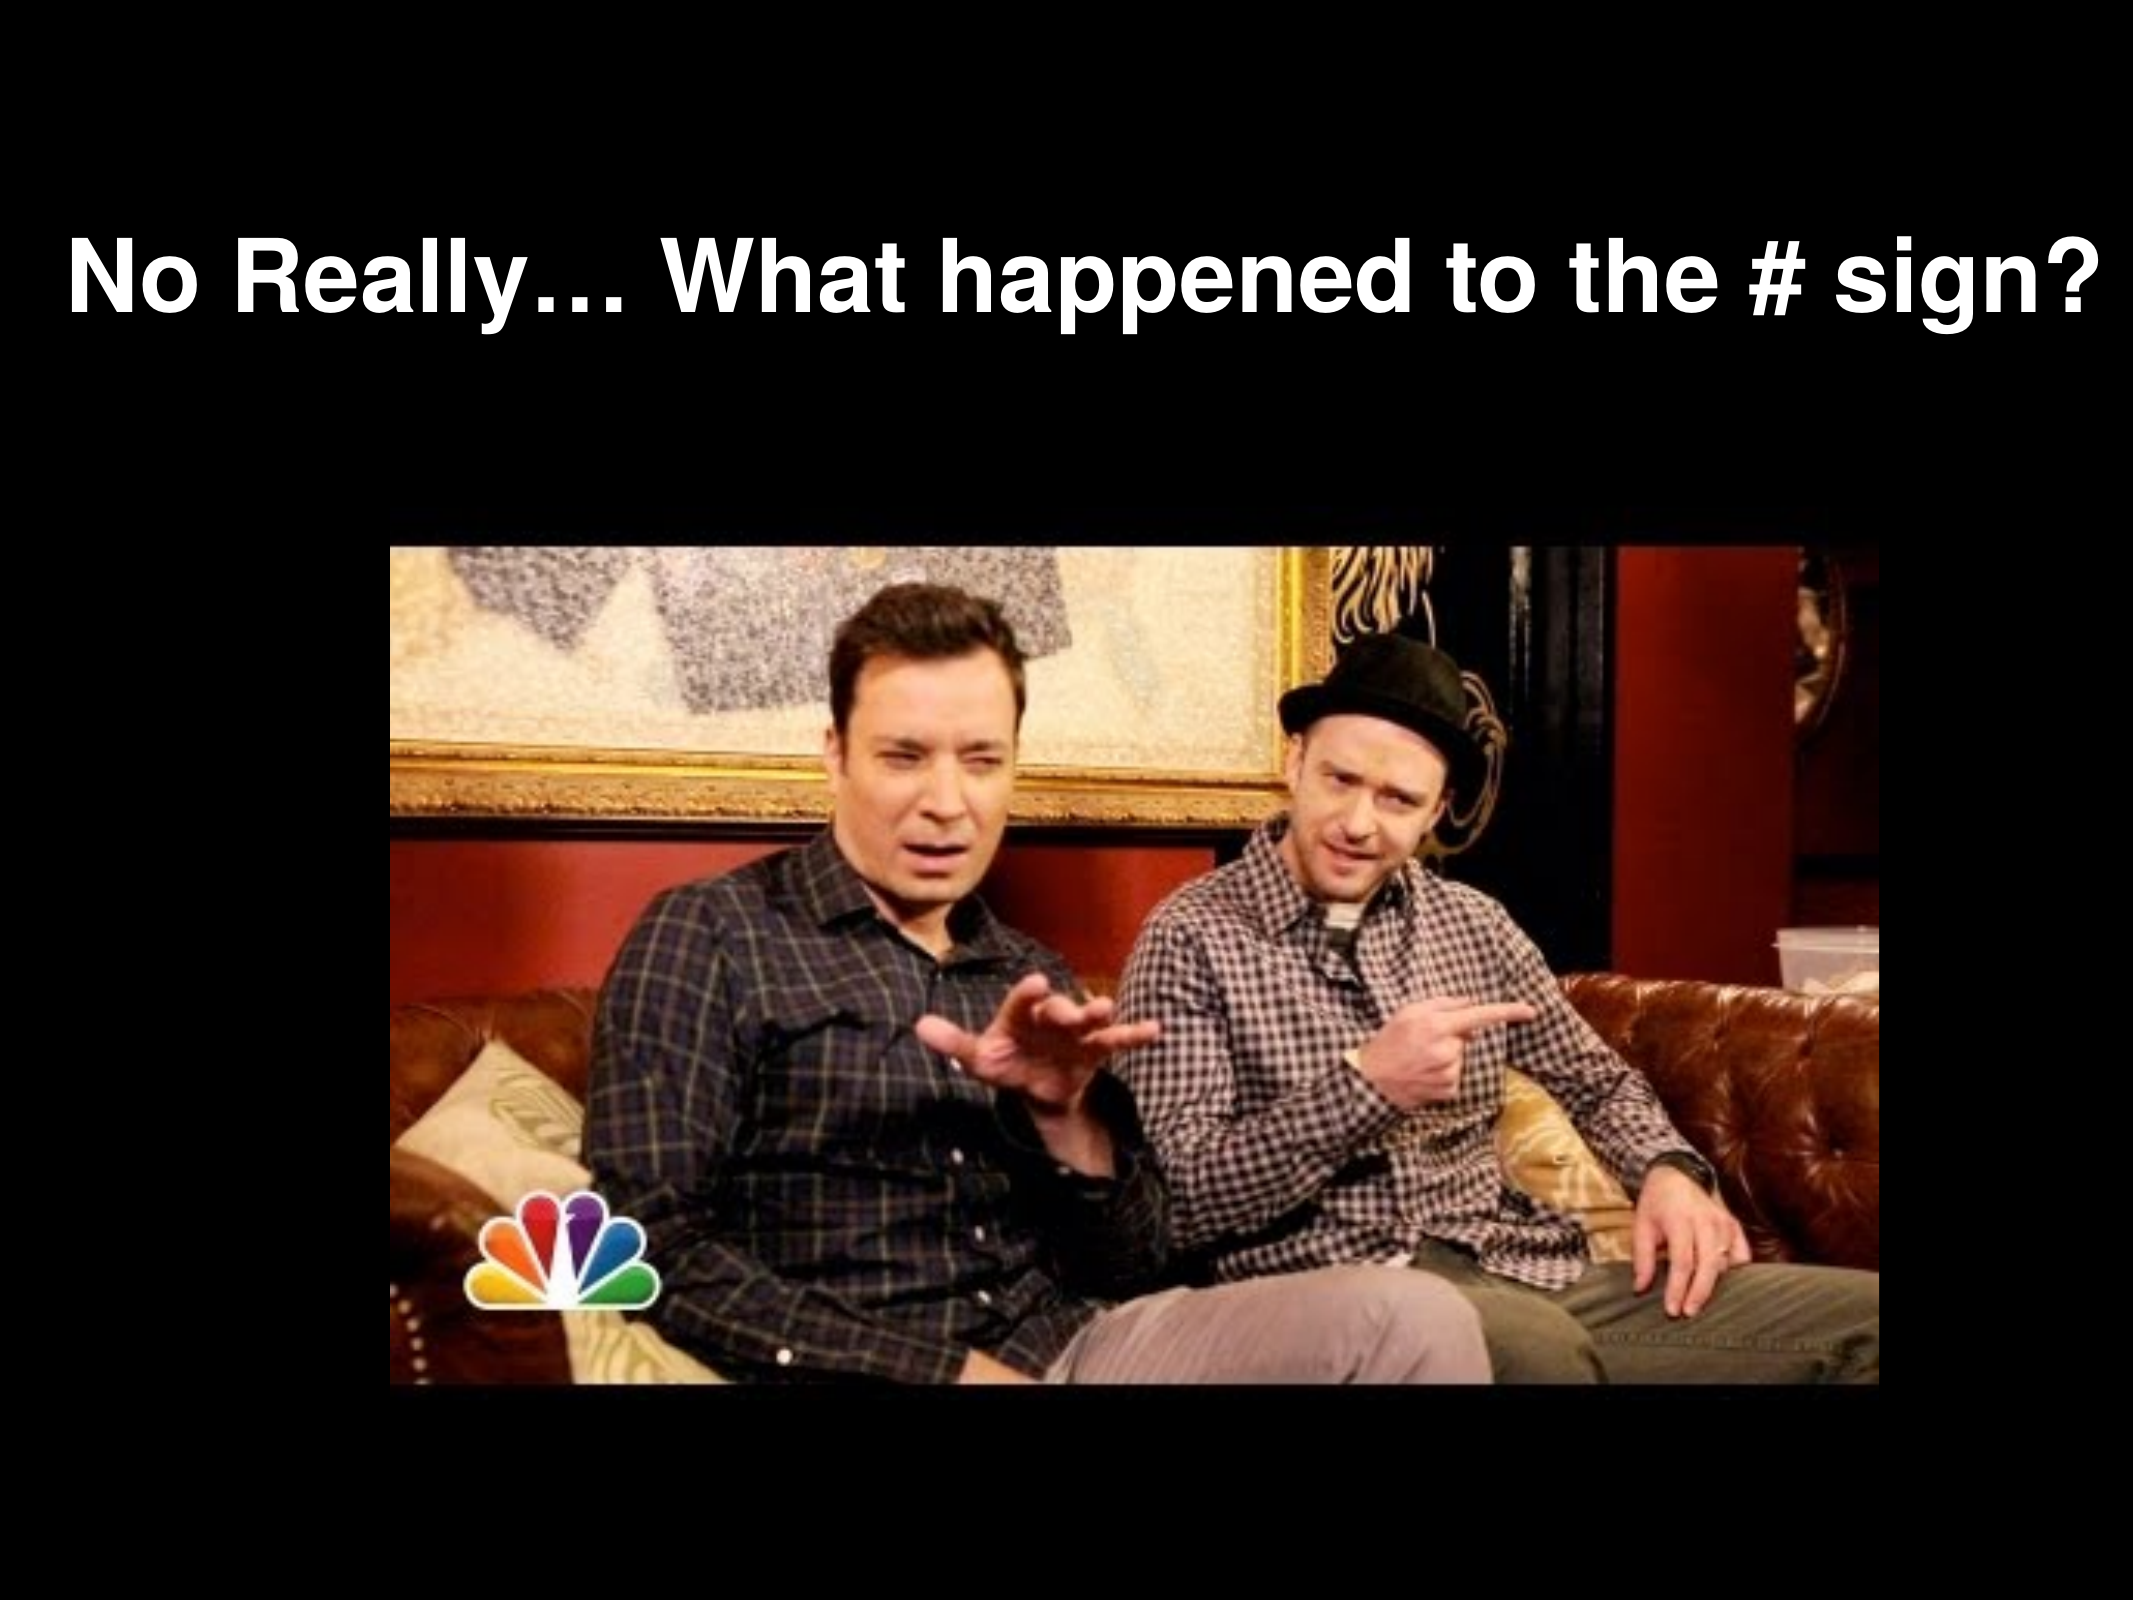

No Really… What happened to the # sign?